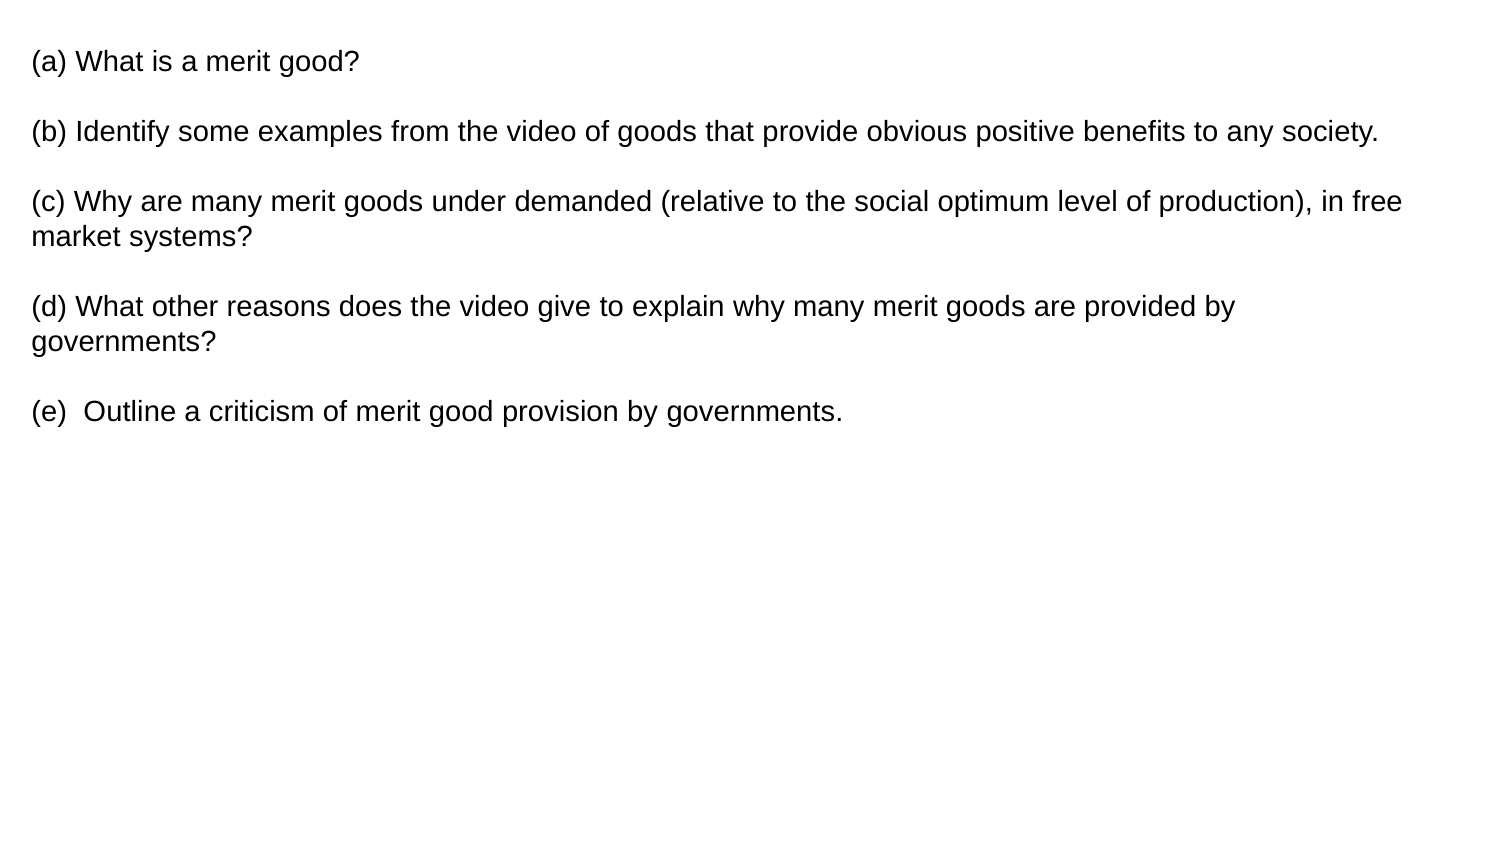

(a) What is a merit good?

(b) Identify some examples from the video of goods that provide obvious positive benefits to any society.

(c) Why are many merit goods under demanded (relative to the social optimum level of production), in free market systems?

(d) What other reasons does the video give to explain why many merit goods are provided by governments?

(e)  Outline a criticism of merit good provision by governments.